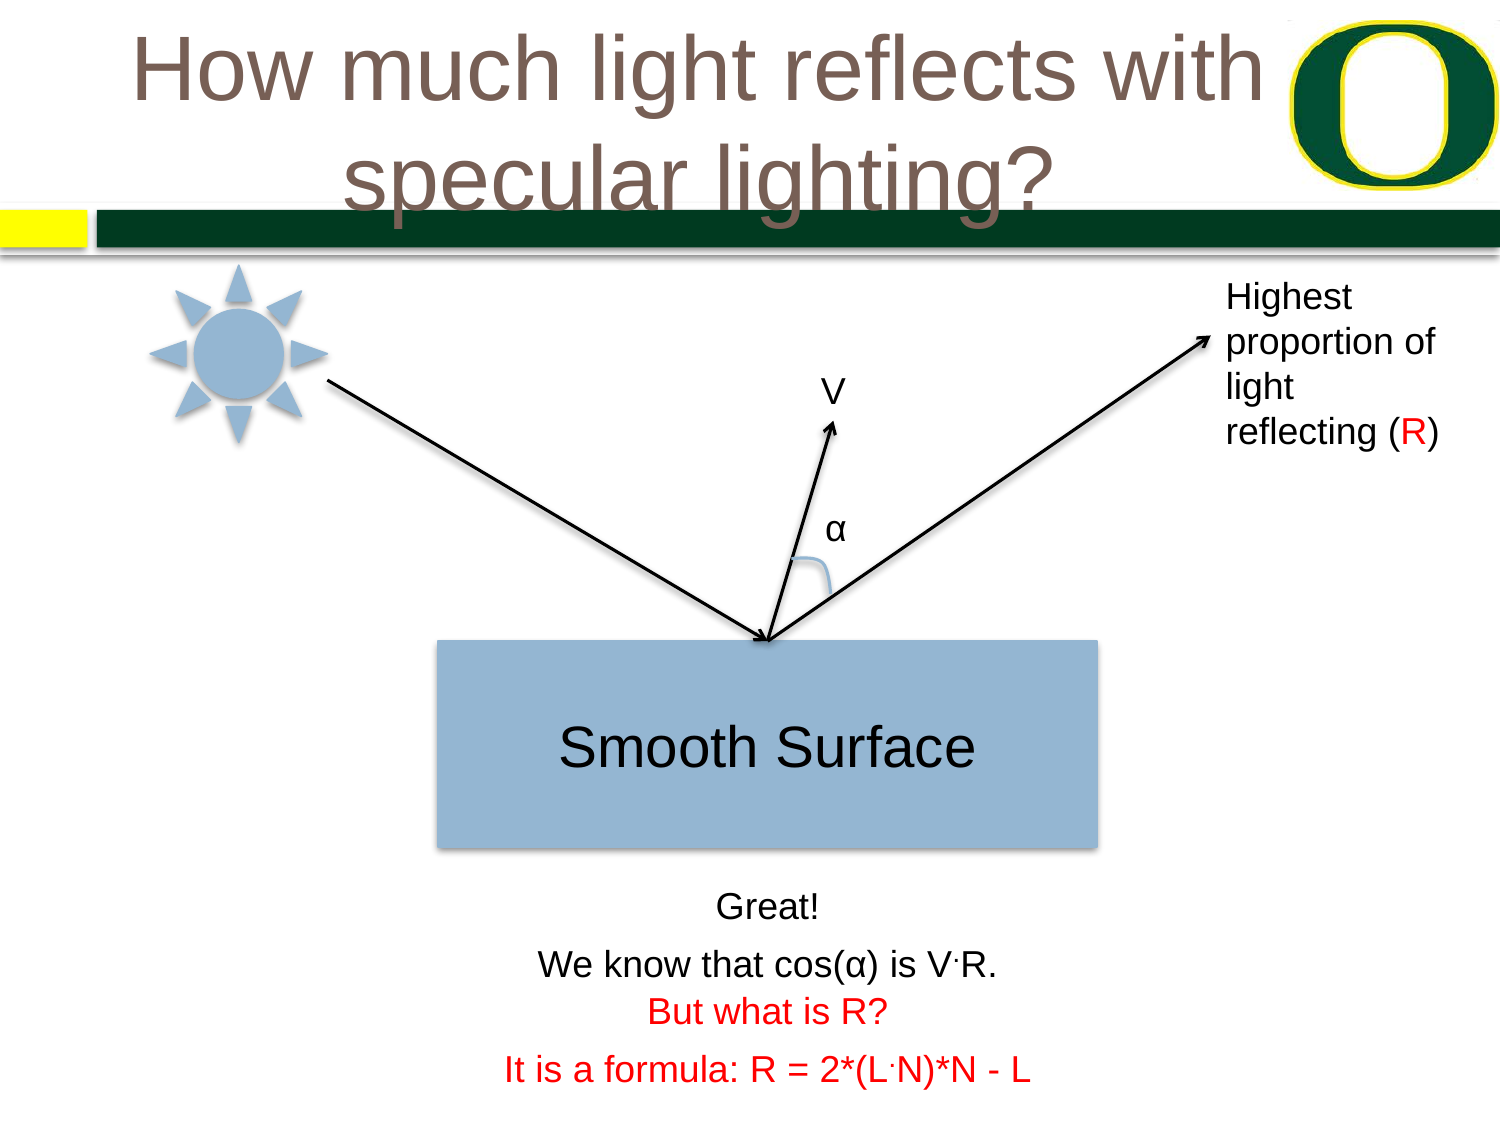

# How much light reflects with specular lighting?

Highest proportion of light reflecting (R)
V
α

Smooth Surface
Great!
We know that cos(α) is V.R.
But what is R?
It is a formula: R = 2*(L.N)*N - L